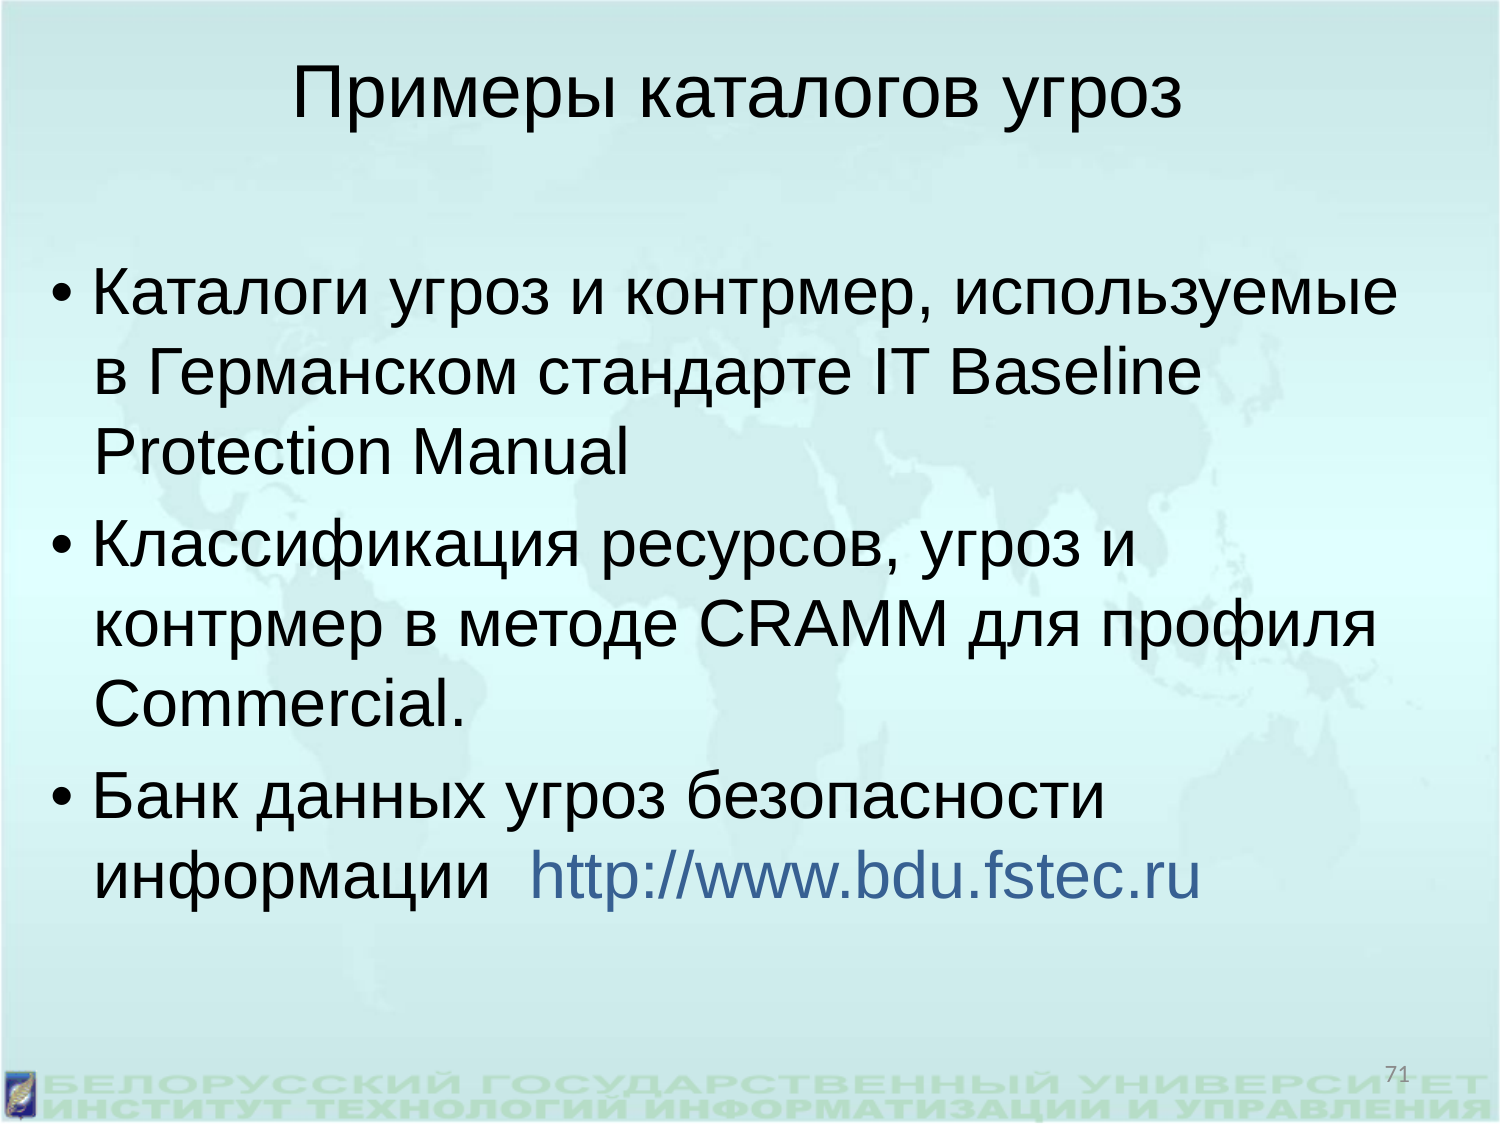

Примеры каталогов угроз

• Каталоги угроз и контрмер, используемые в Германском стандарте IT Baseline Protection Manual
• Классификация ресурсов, угроз и контрмер в методе CRAMM для профиля Commercial.
• Банк данных угроз безопасности информации  http://www.bdu.fstec.ru

71